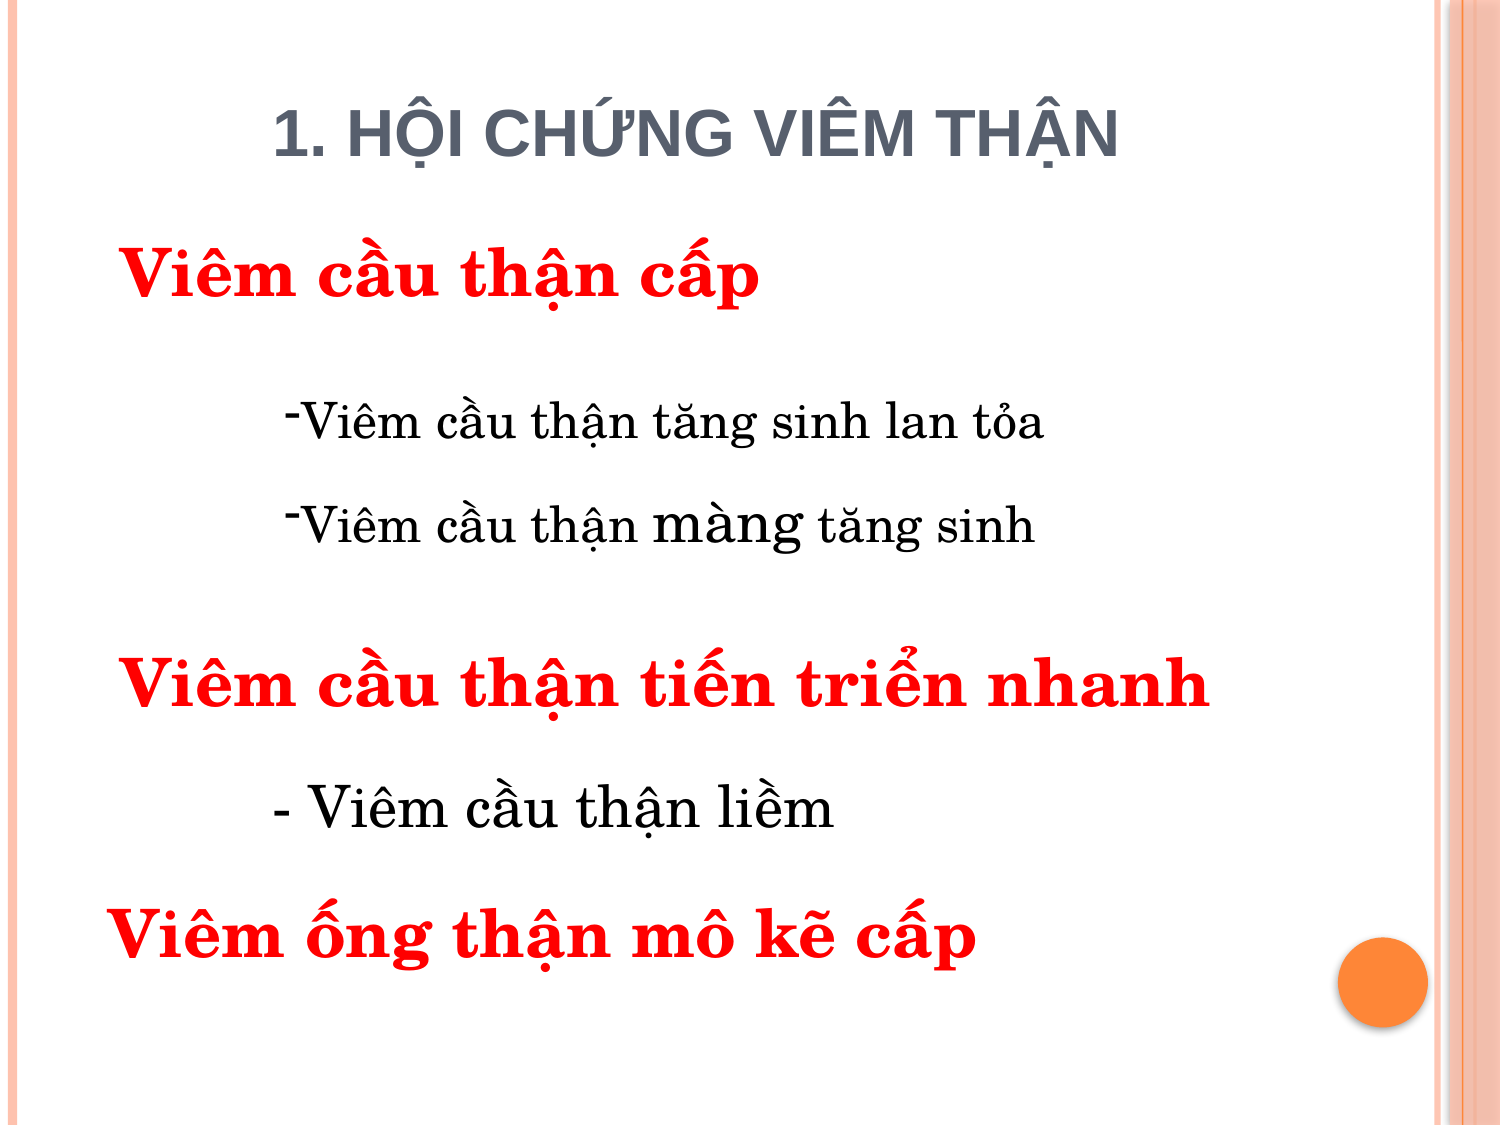

# 1. HỘI CHỨNG VIÊM THẬN
Viêm cầu thận cấp
Viêm cầu thận tăng sinh lan tỏa
Viêm cầu thận màng tăng sinh
Viêm cầu thận tiến triển nhanh
- Viêm cầu thận liềm
Viêm ống thận mô kẽ cấp